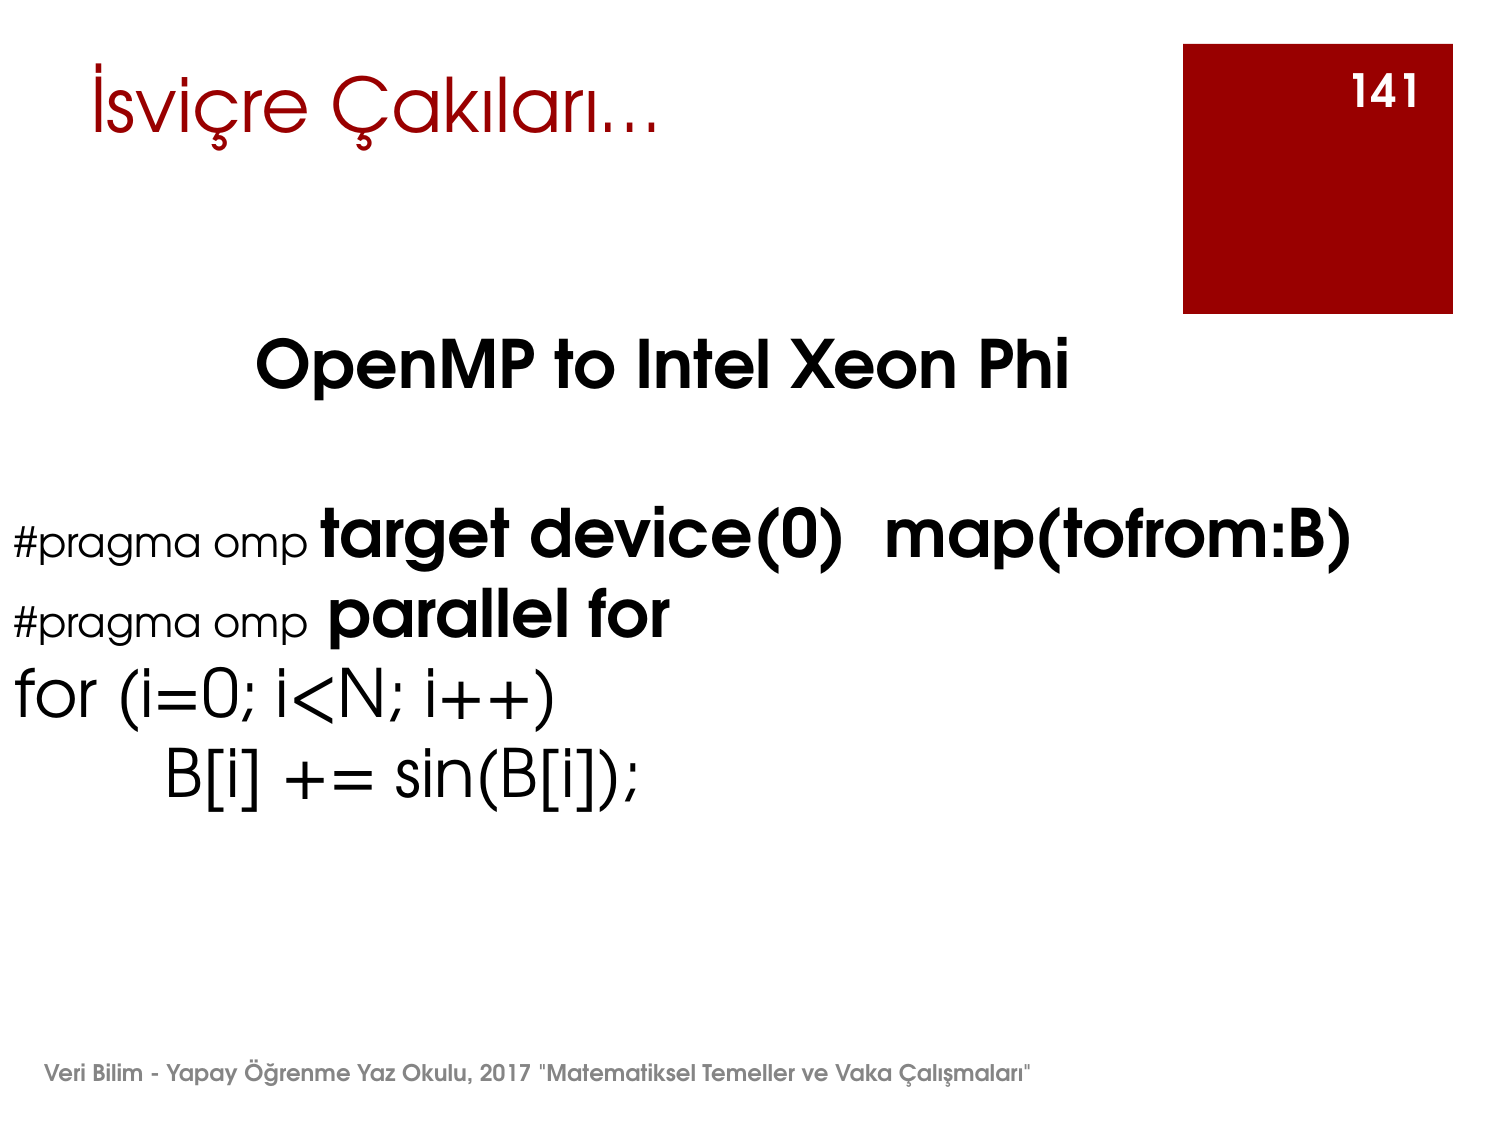

İsviçre Çakıları…
141
OpenMP to Intel Xeon Phi
#pragma omp target device(0)  map(tofrom:B)
#pragma omp parallel for
for (i=0; i<N; i++)
	B[i] += sin(B[i]);
Veri Bilim - Yapay Öğrenme Yaz Okulu, 2017 "Matematiksel Temeller ve Vaka Çalışmaları"